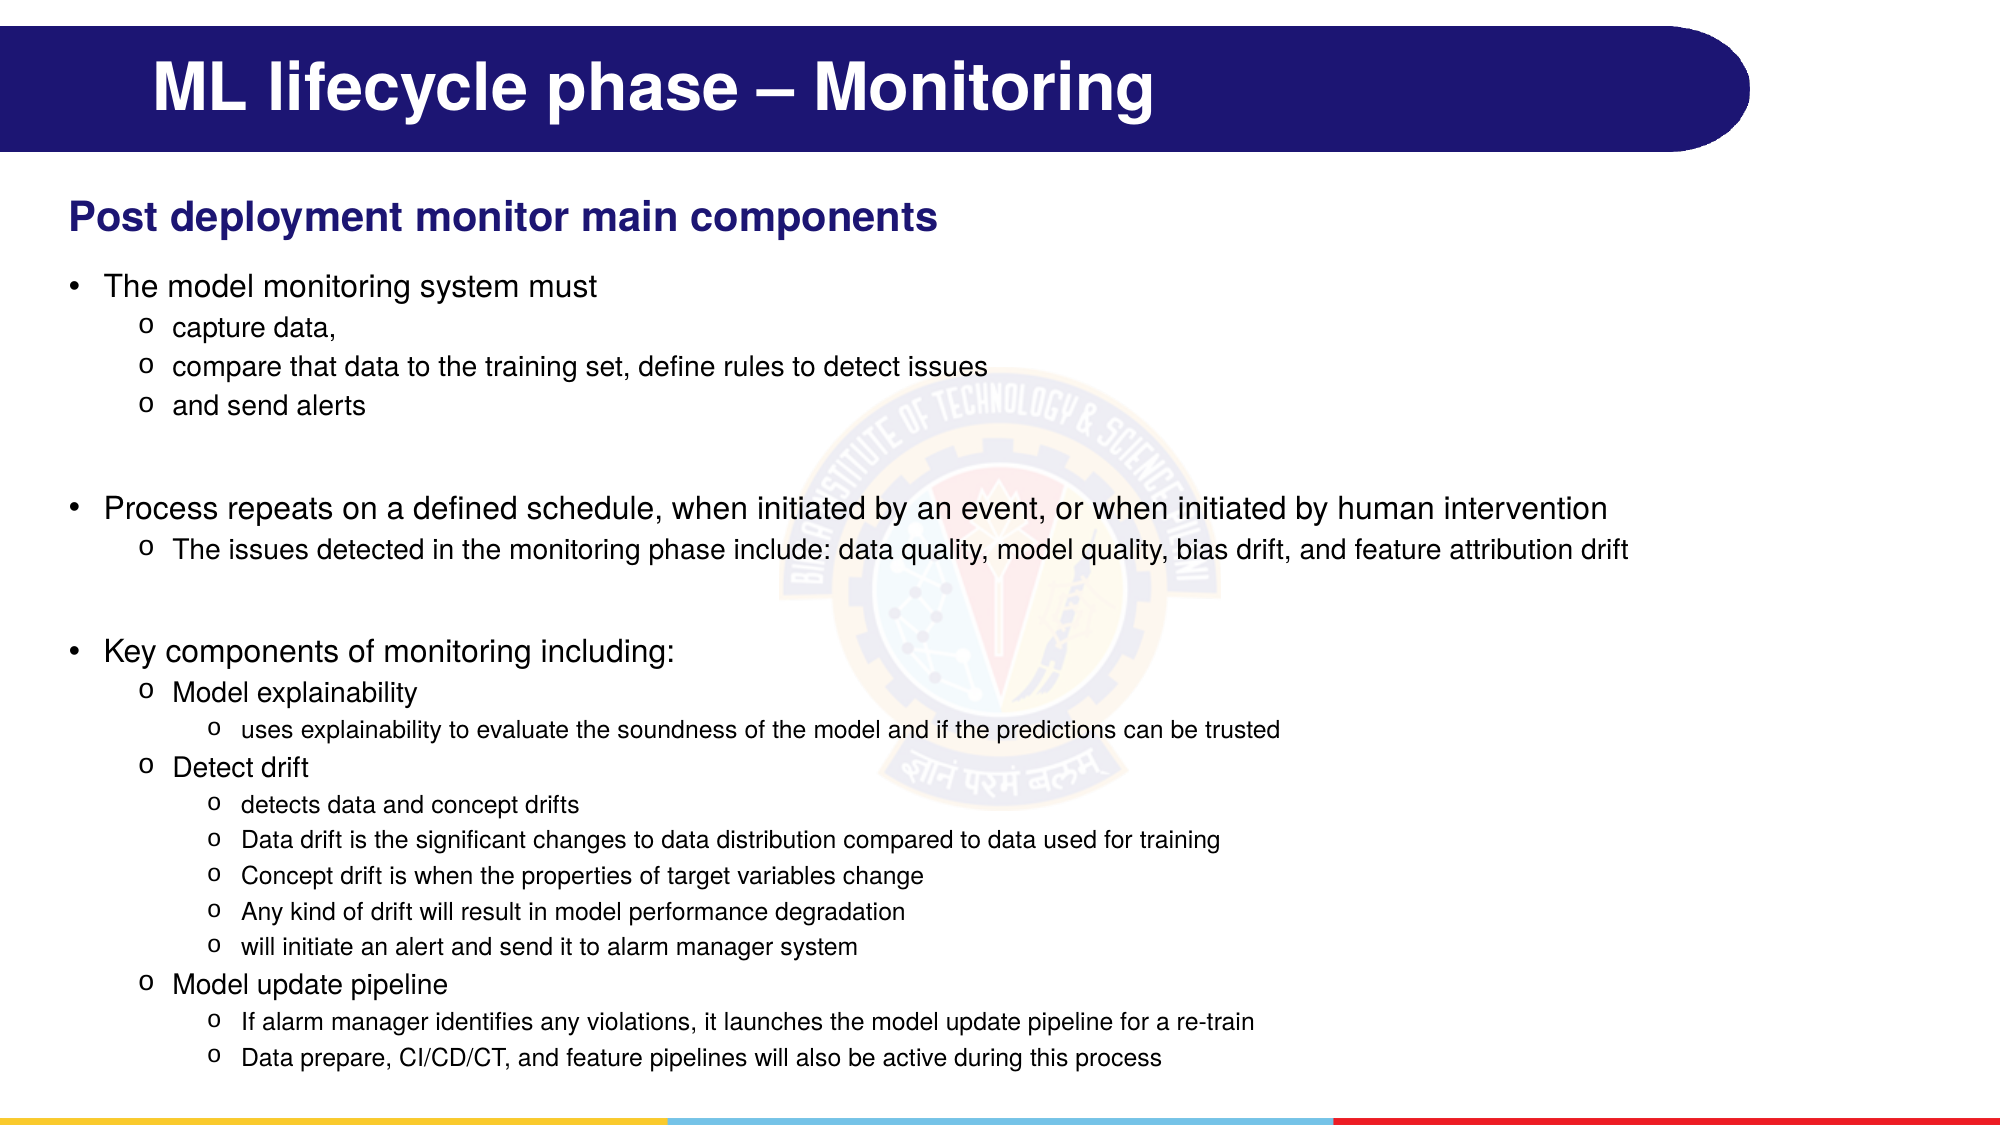

# ML lifecycle phase – Monitoring
Post deployment monitor main components
The model monitoring system must
capture data,
compare that data to the training set, define rules to detect issues
and send alerts

Process repeats on a defined schedule, when initiated by an event, or when initiated by human intervention
The issues detected in the monitoring phase include: data quality, model quality, bias drift, and feature attribution drift

Key components of monitoring including:
Model explainability
uses explainability to evaluate the soundness of the model and if the predictions can be trusted
Detect drift
detects data and concept drifts
Data drift is the significant changes to data distribution compared to data used for training
Concept drift is when the properties of target variables change
Any kind of drift will result in model performance degradation
will initiate an alert and send it to alarm manager system
Model update pipeline
If alarm manager identifies any violations, it launches the model update pipeline for a re-train
Data prepare, CI/CD/CT, and feature pipelines will also be active during this process